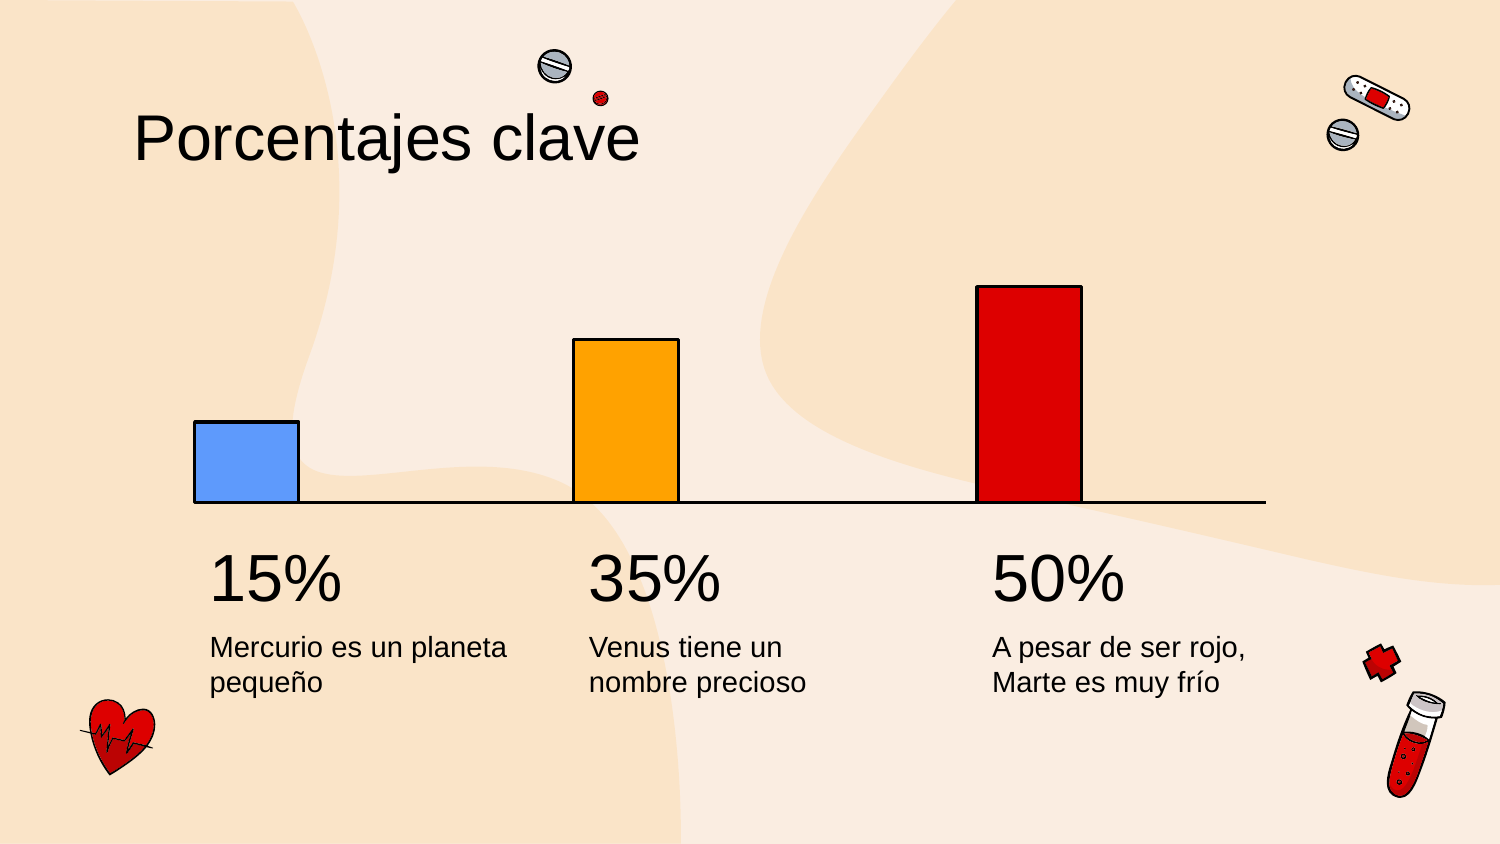

Porcentajes clave

# 15%
35%
50%
Mercurio es un planeta pequeño
Venus tiene un nombre precioso
A pesar de ser rojo, Marte es muy frío